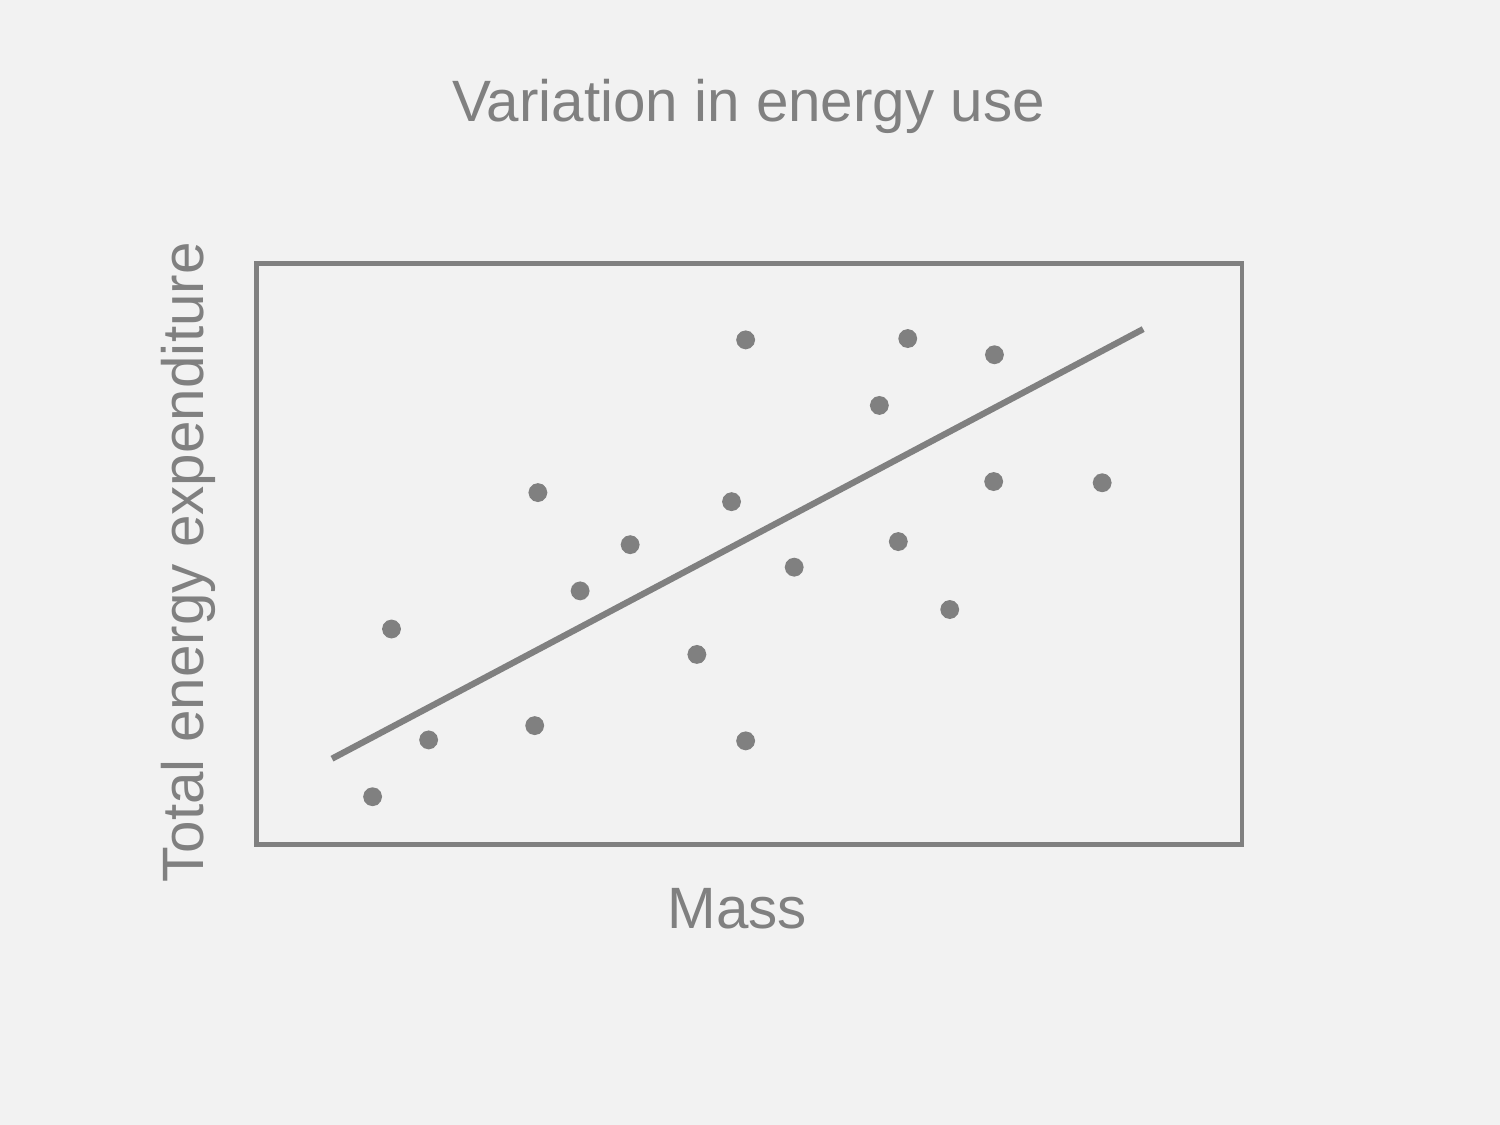

Variation in energy use

Total energy expenditure

Mass